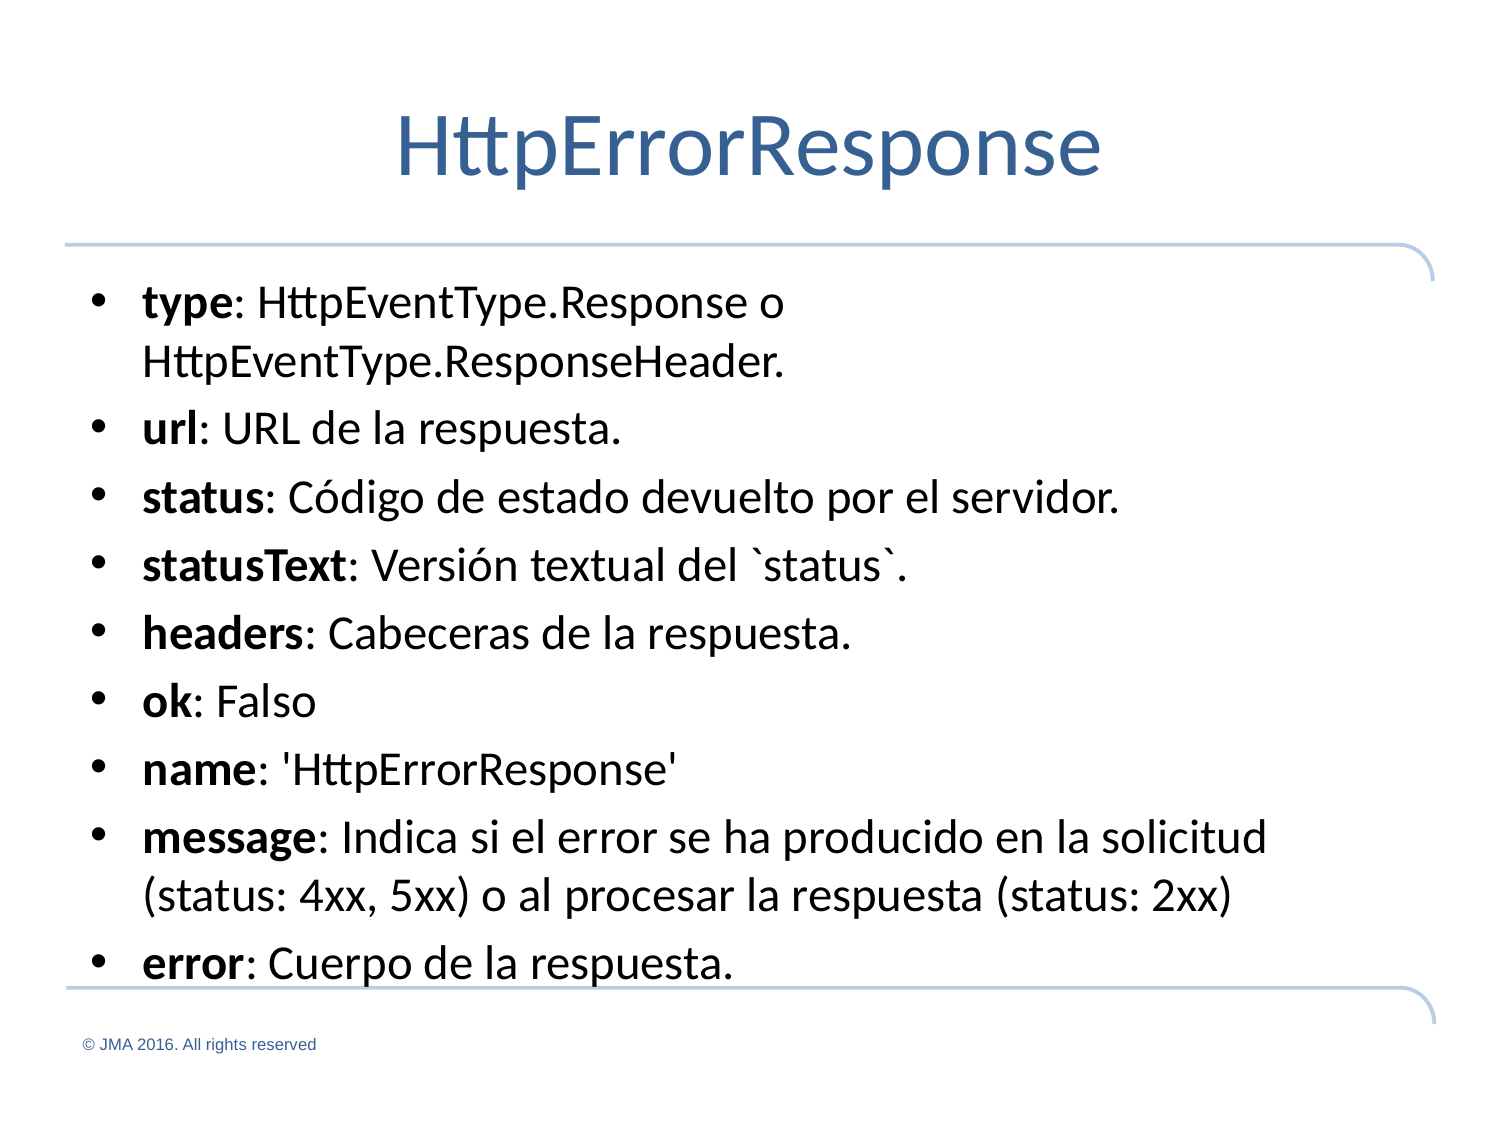

# HttpErrorResponse
type: HttpEventType.Response o HttpEventType.ResponseHeader.
url: URL de la respuesta.
status: Código de estado devuelto por el servidor.
statusText: Versión textual del `status`.
headers: Cabeceras de la respuesta.
ok: Falso
name: 'HttpErrorResponse'
message: Indica si el error se ha producido en la solicitud (status: 4xx, 5xx) o al procesar la respuesta (status: 2xx)
error: Cuerpo de la respuesta.